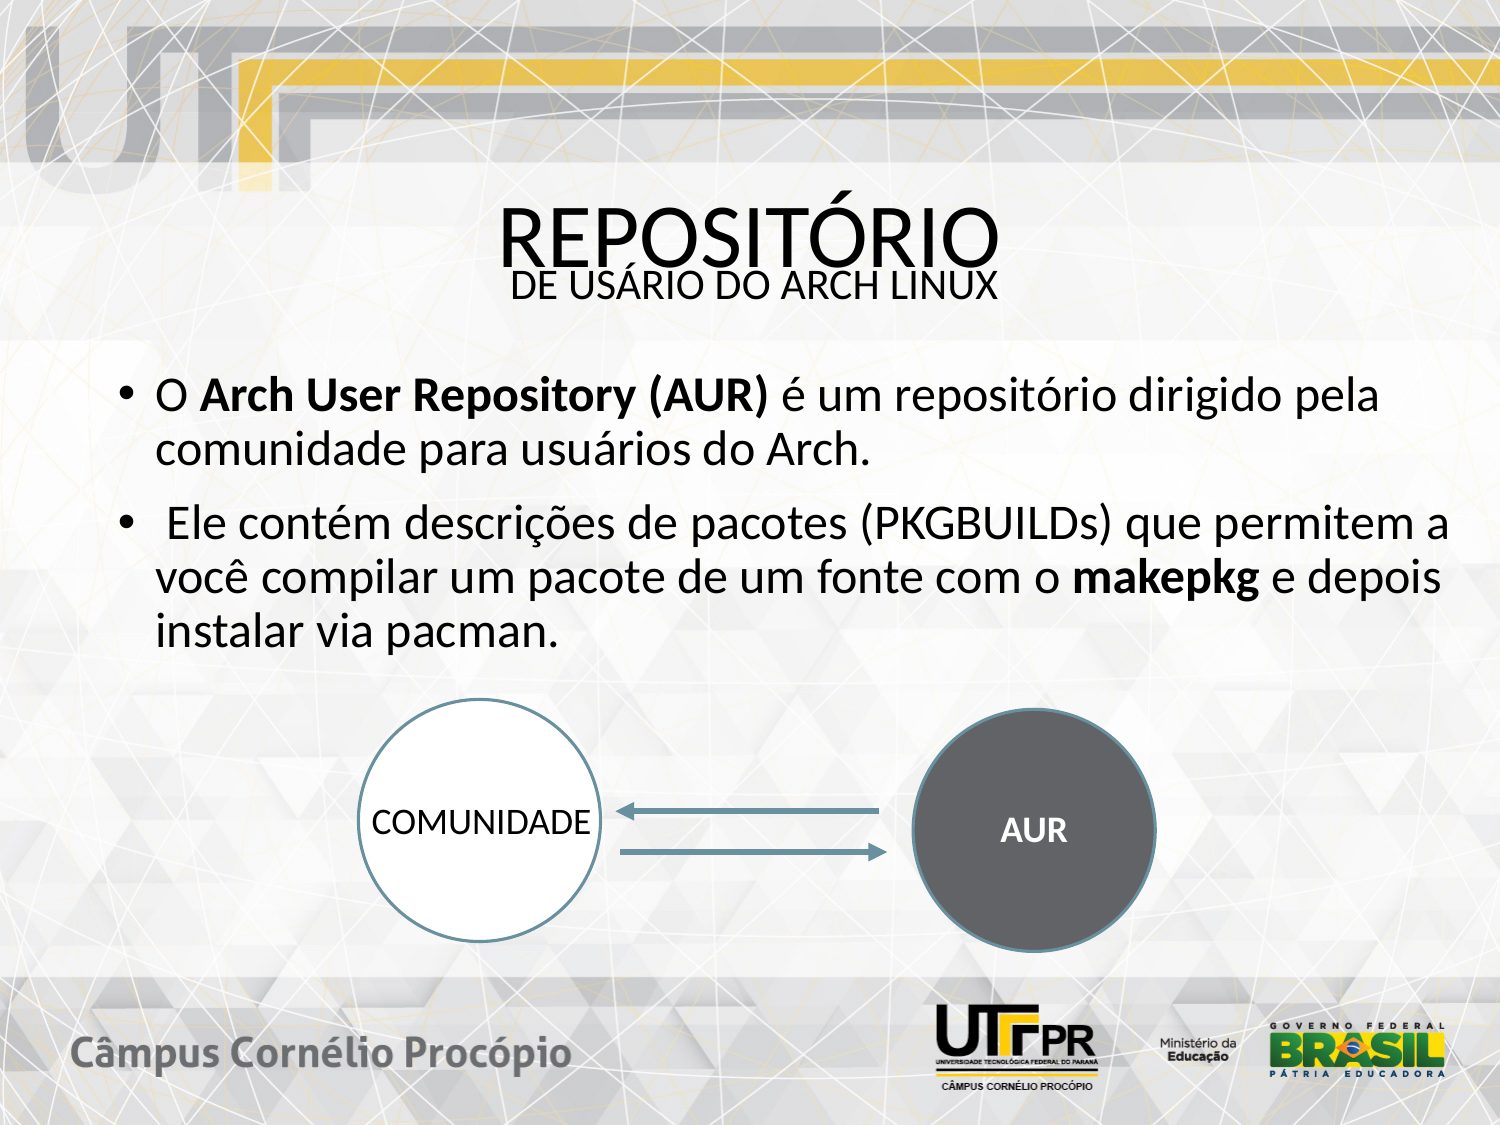

REPOSITÓRIO
DE USÁRIO DO ARCH LINUX
O Arch User Repository (AUR) é um repositório dirigido pela comunidade para usuários do Arch.
 Ele contém descrições de pacotes (PKGBUILDs) que permitem a você compilar um pacote de um fonte com o makepkg e depois instalar via pacman.

COMUNIDADE
AUR